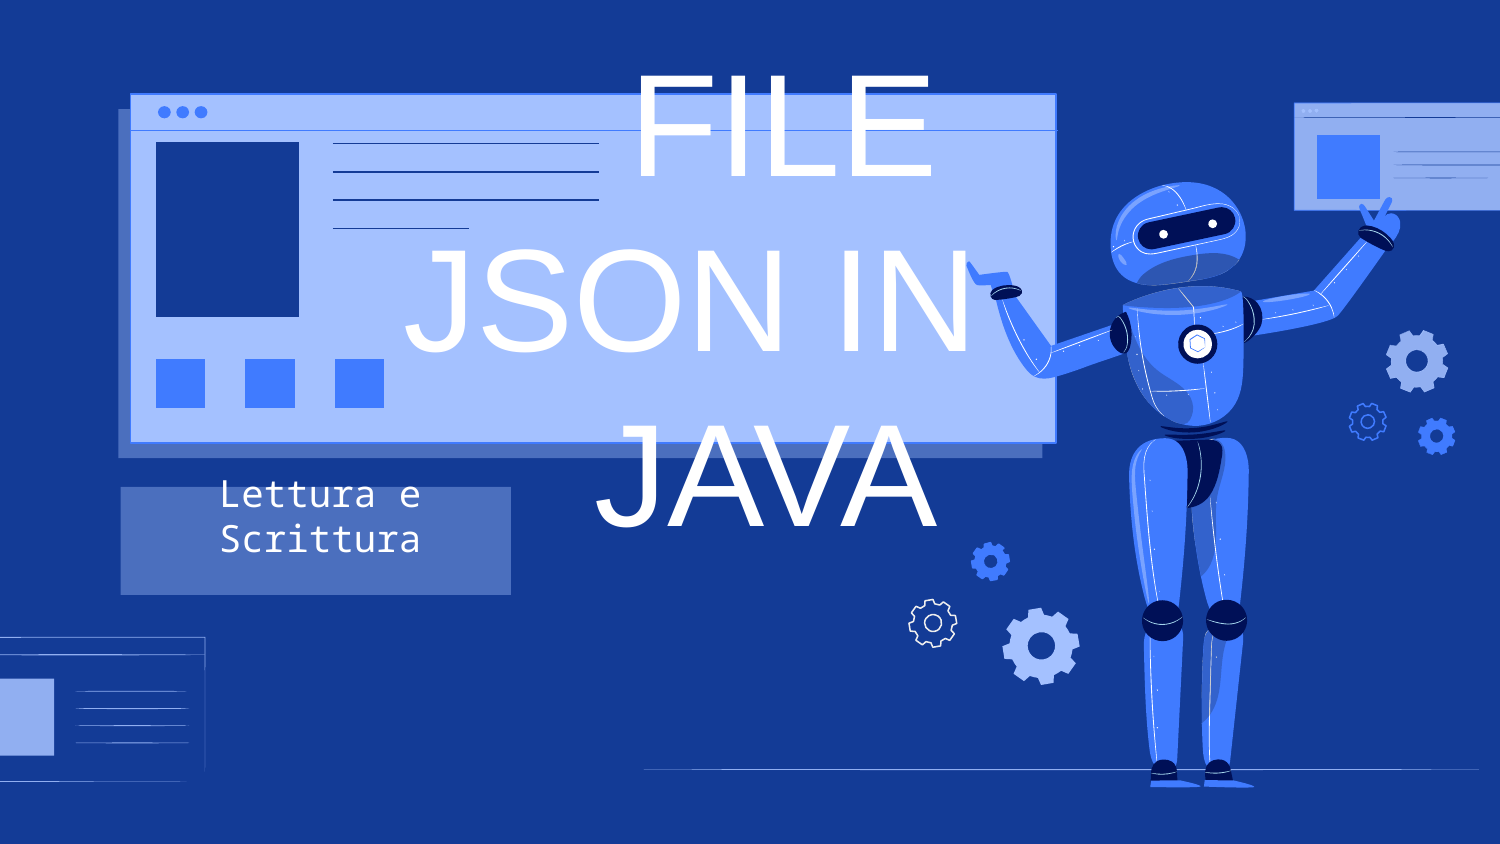

# FILE JSON IN JAVA

Lettura e Scrittura